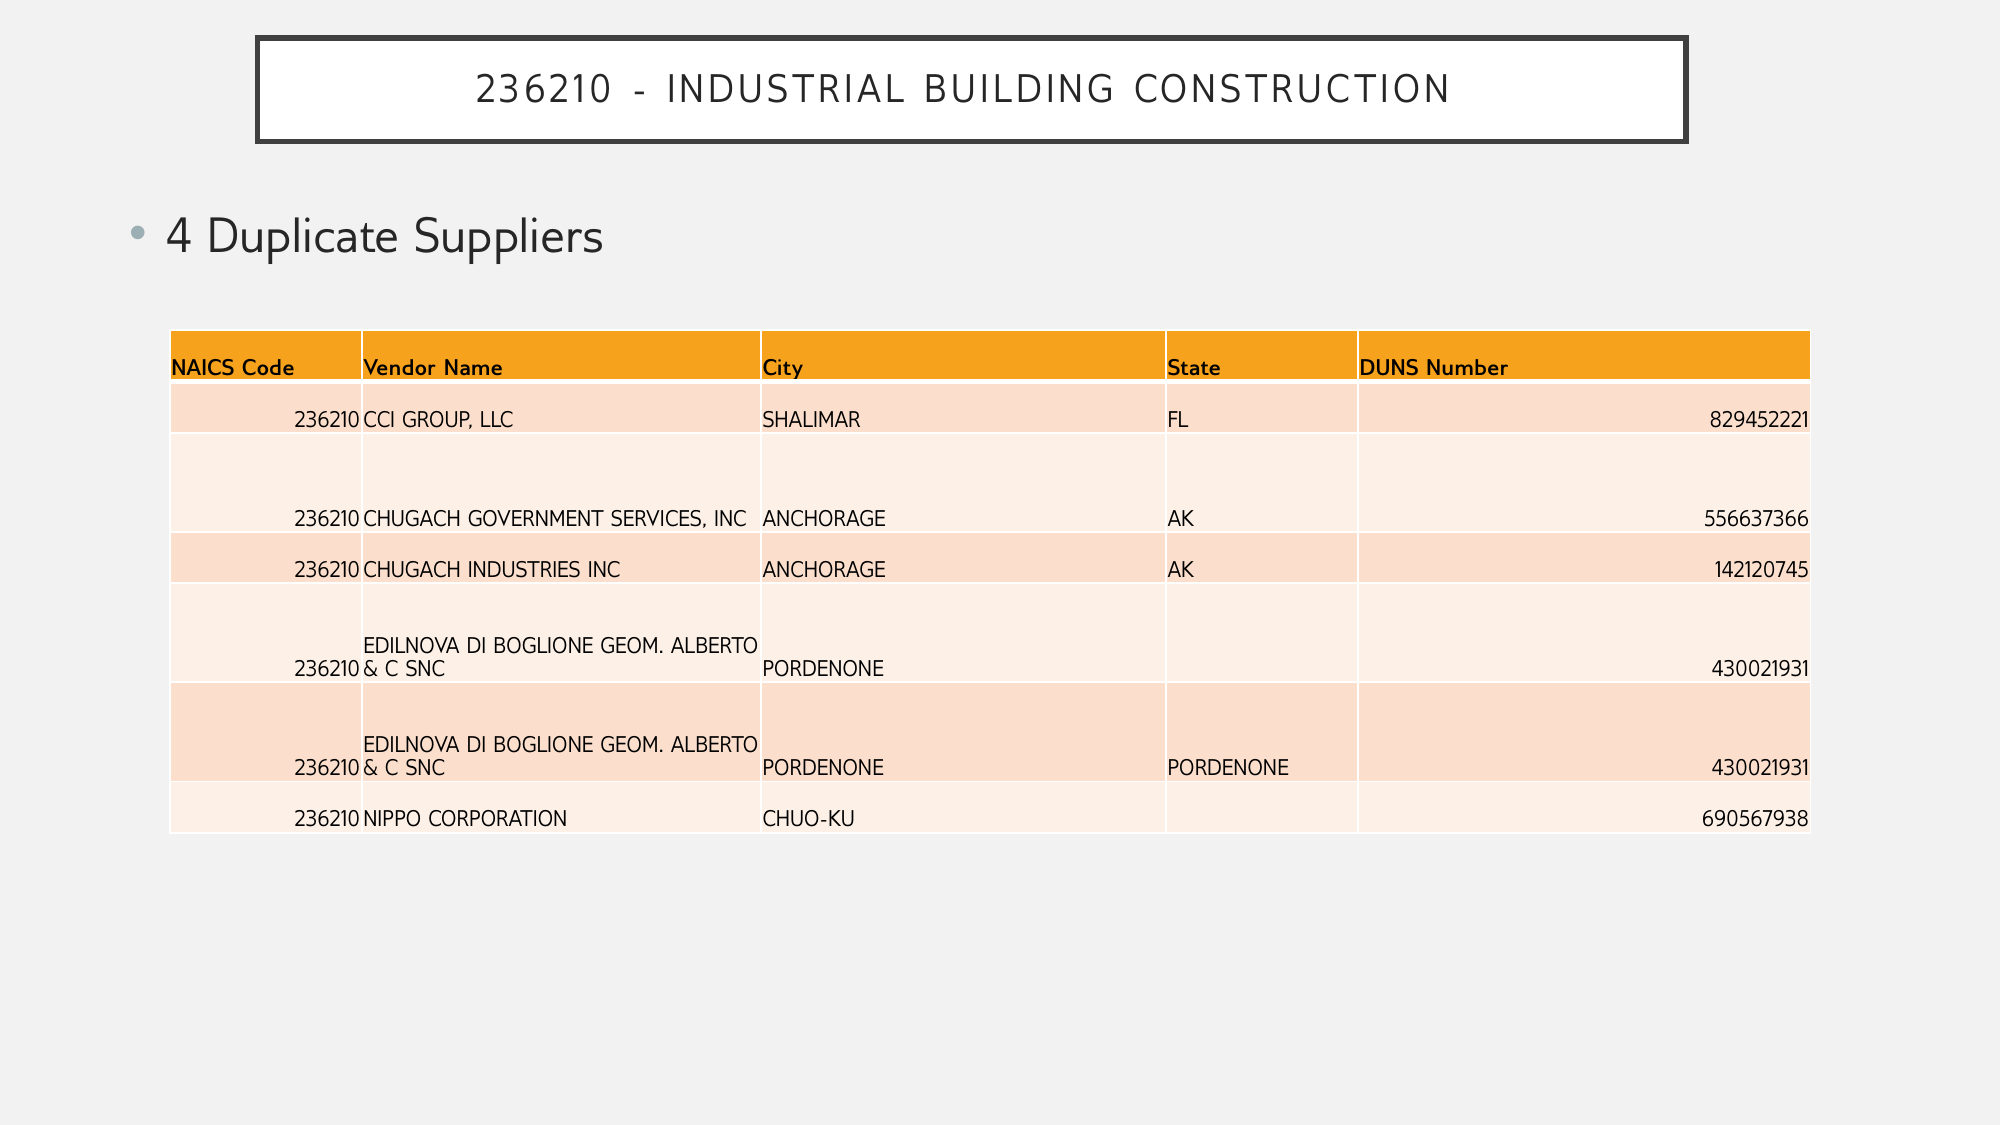

# 236210 - Industrial Building Construction
4 Duplicate Suppliers

| NAICS Code | Vendor Name | City | State | DUNS Number |
| --- | --- | --- | --- | --- |
| 236210 | CCI GROUP, LLC | SHALIMAR | FL | 829452221 |
| 236210 | CHUGACH GOVERNMENT SERVICES, INC | ANCHORAGE | AK | 556637366 |
| 236210 | CHUGACH INDUSTRIES INC | ANCHORAGE | AK | 142120745 |
| 236210 | EDILNOVA DI BOGLIONE GEOM. ALBERTO & C SNC | PORDENONE |  | 430021931 |
| 236210 | EDILNOVA DI BOGLIONE GEOM. ALBERTO & C SNC | PORDENONE | PORDENONE | 430021931 |
| 236210 | NIPPO CORPORATION | CHUO-KU |  | 690567938 |